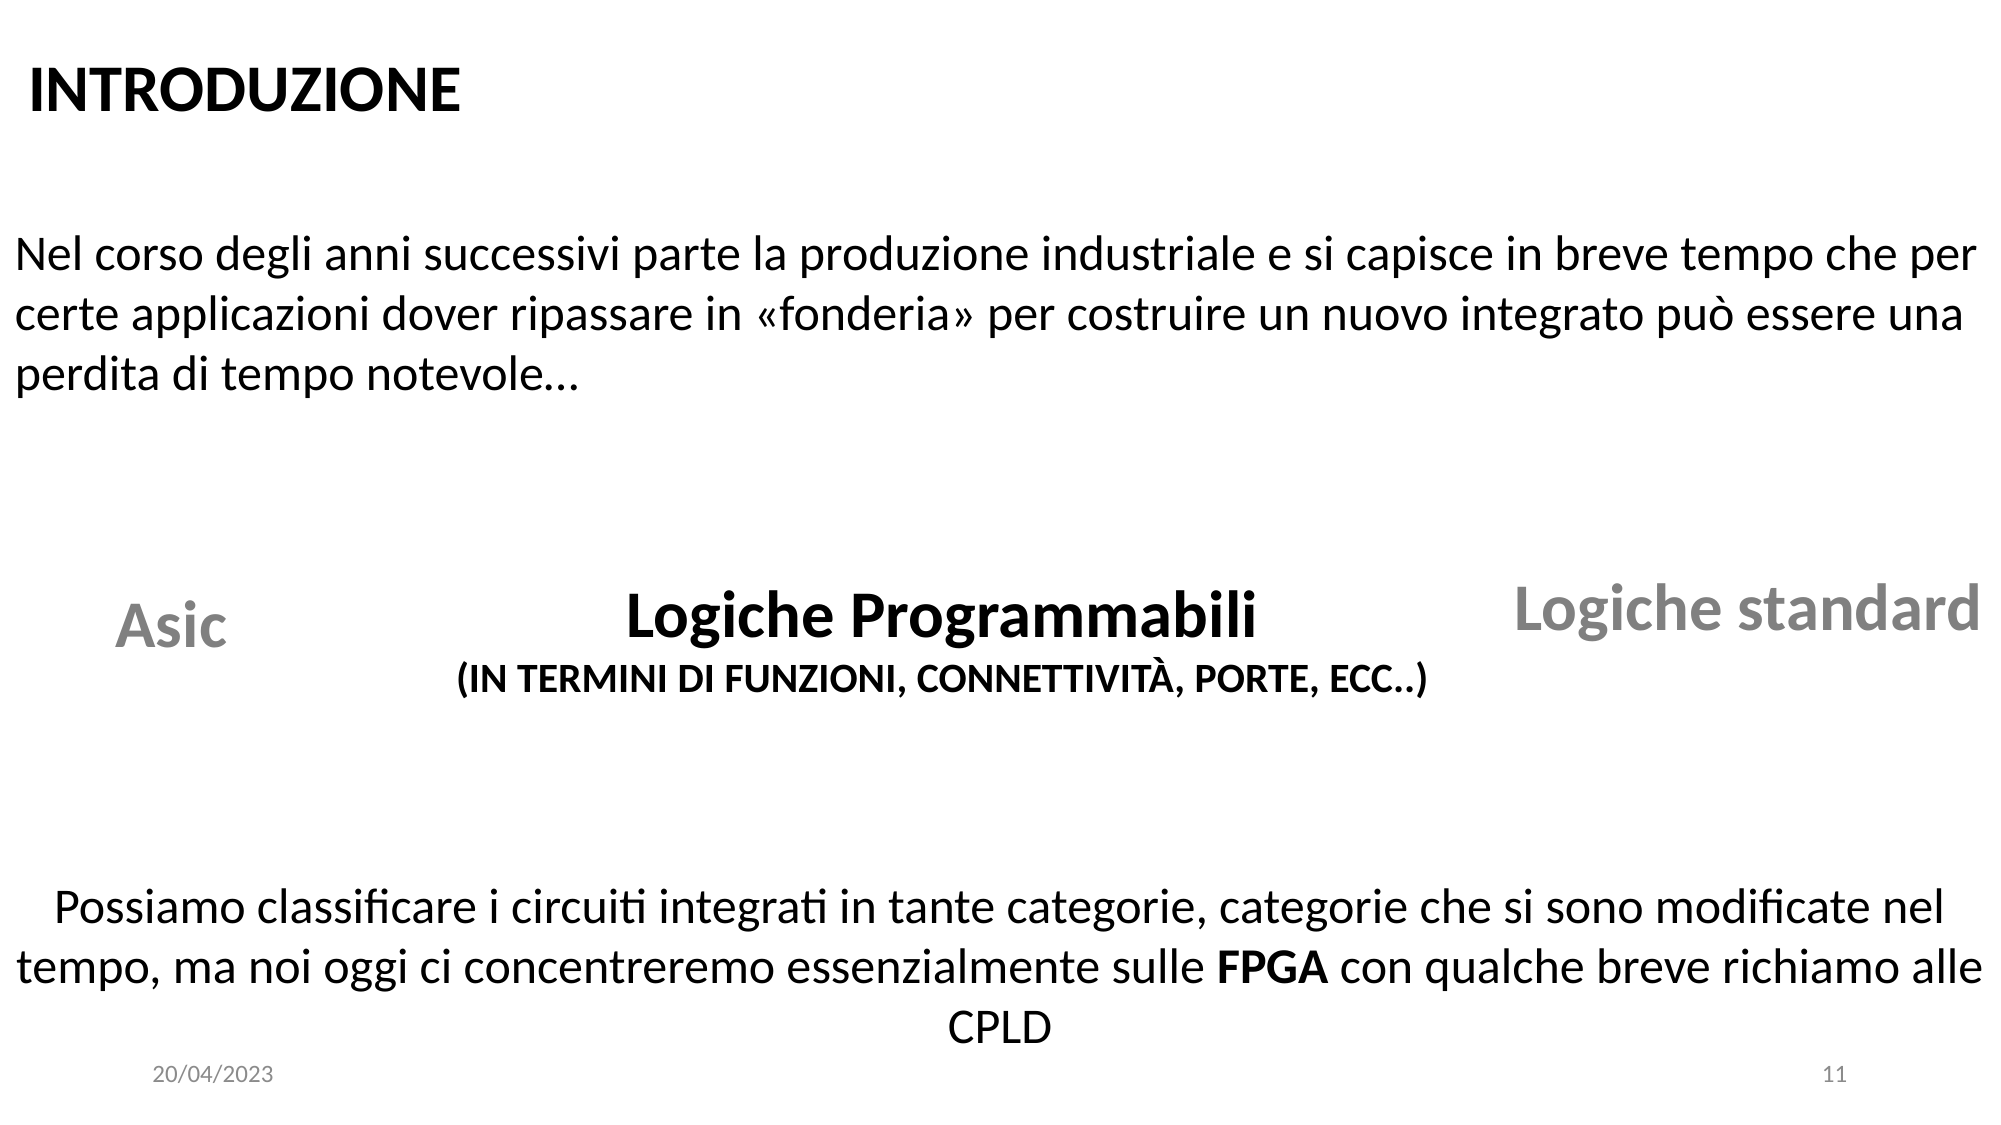

INTRODUZIONE
Nel corso degli anni successivi parte la produzione industriale e si capisce in breve tempo che per certe applicazioni dover ripassare in «fonderia» per costruire un nuovo integrato può essere una perdita di tempo notevole…
Logiche standard
Logiche Programmabili
(in termini di funzioni, connettività, porte, ecc..)
Asic
Possiamo classificare i circuiti integrati in tante categorie, categorie che si sono modificate nel tempo, ma noi oggi ci concentreremo essenzialmente sulle FPGA con qualche breve richiamo alle CPLD
20/04/2023
11